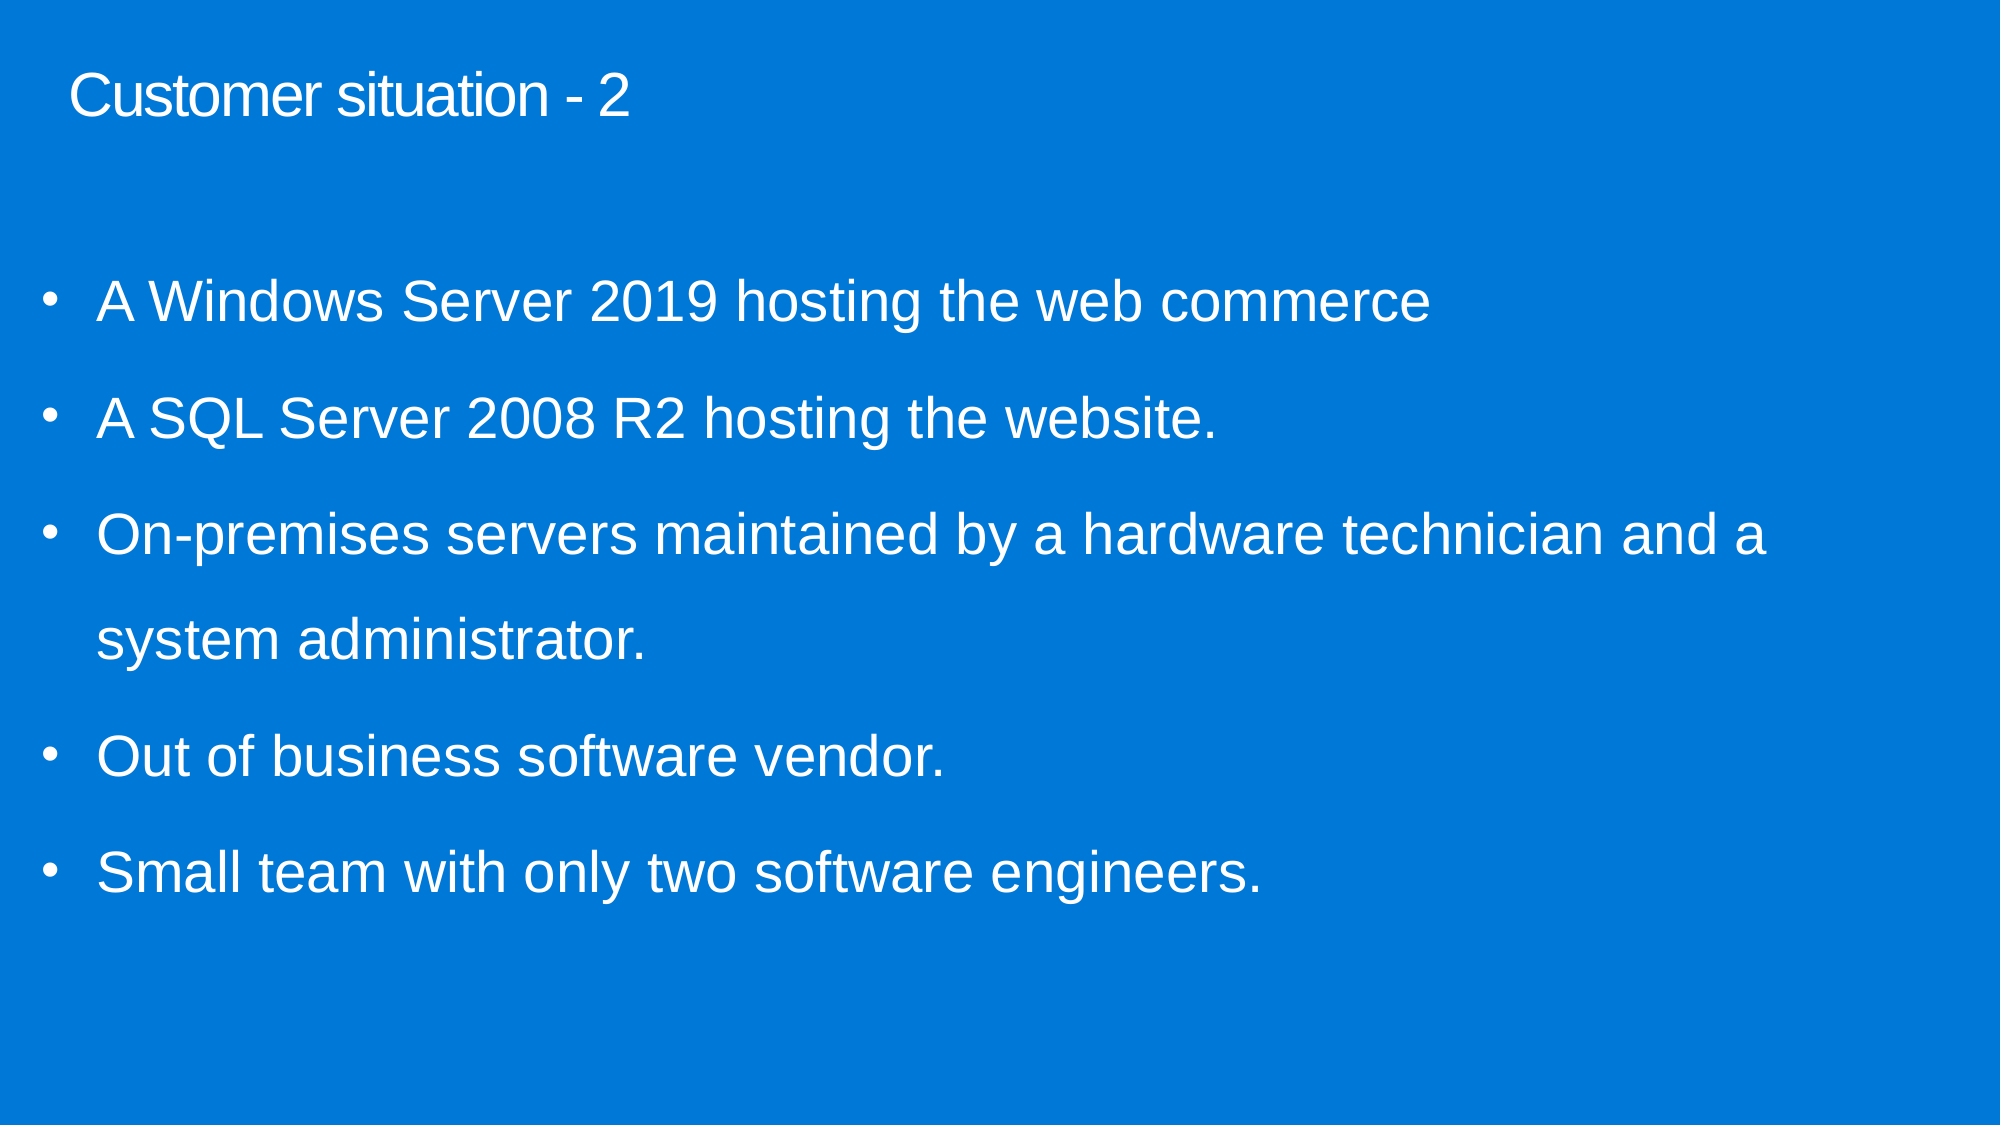

# Customer situation - 2
A Windows Server 2019 hosting the web commerce
A SQL Server 2008 R2 hosting the website.
On-premises servers maintained by a hardware technician and a system administrator.
Out of business software vendor.
Small team with only two software engineers.